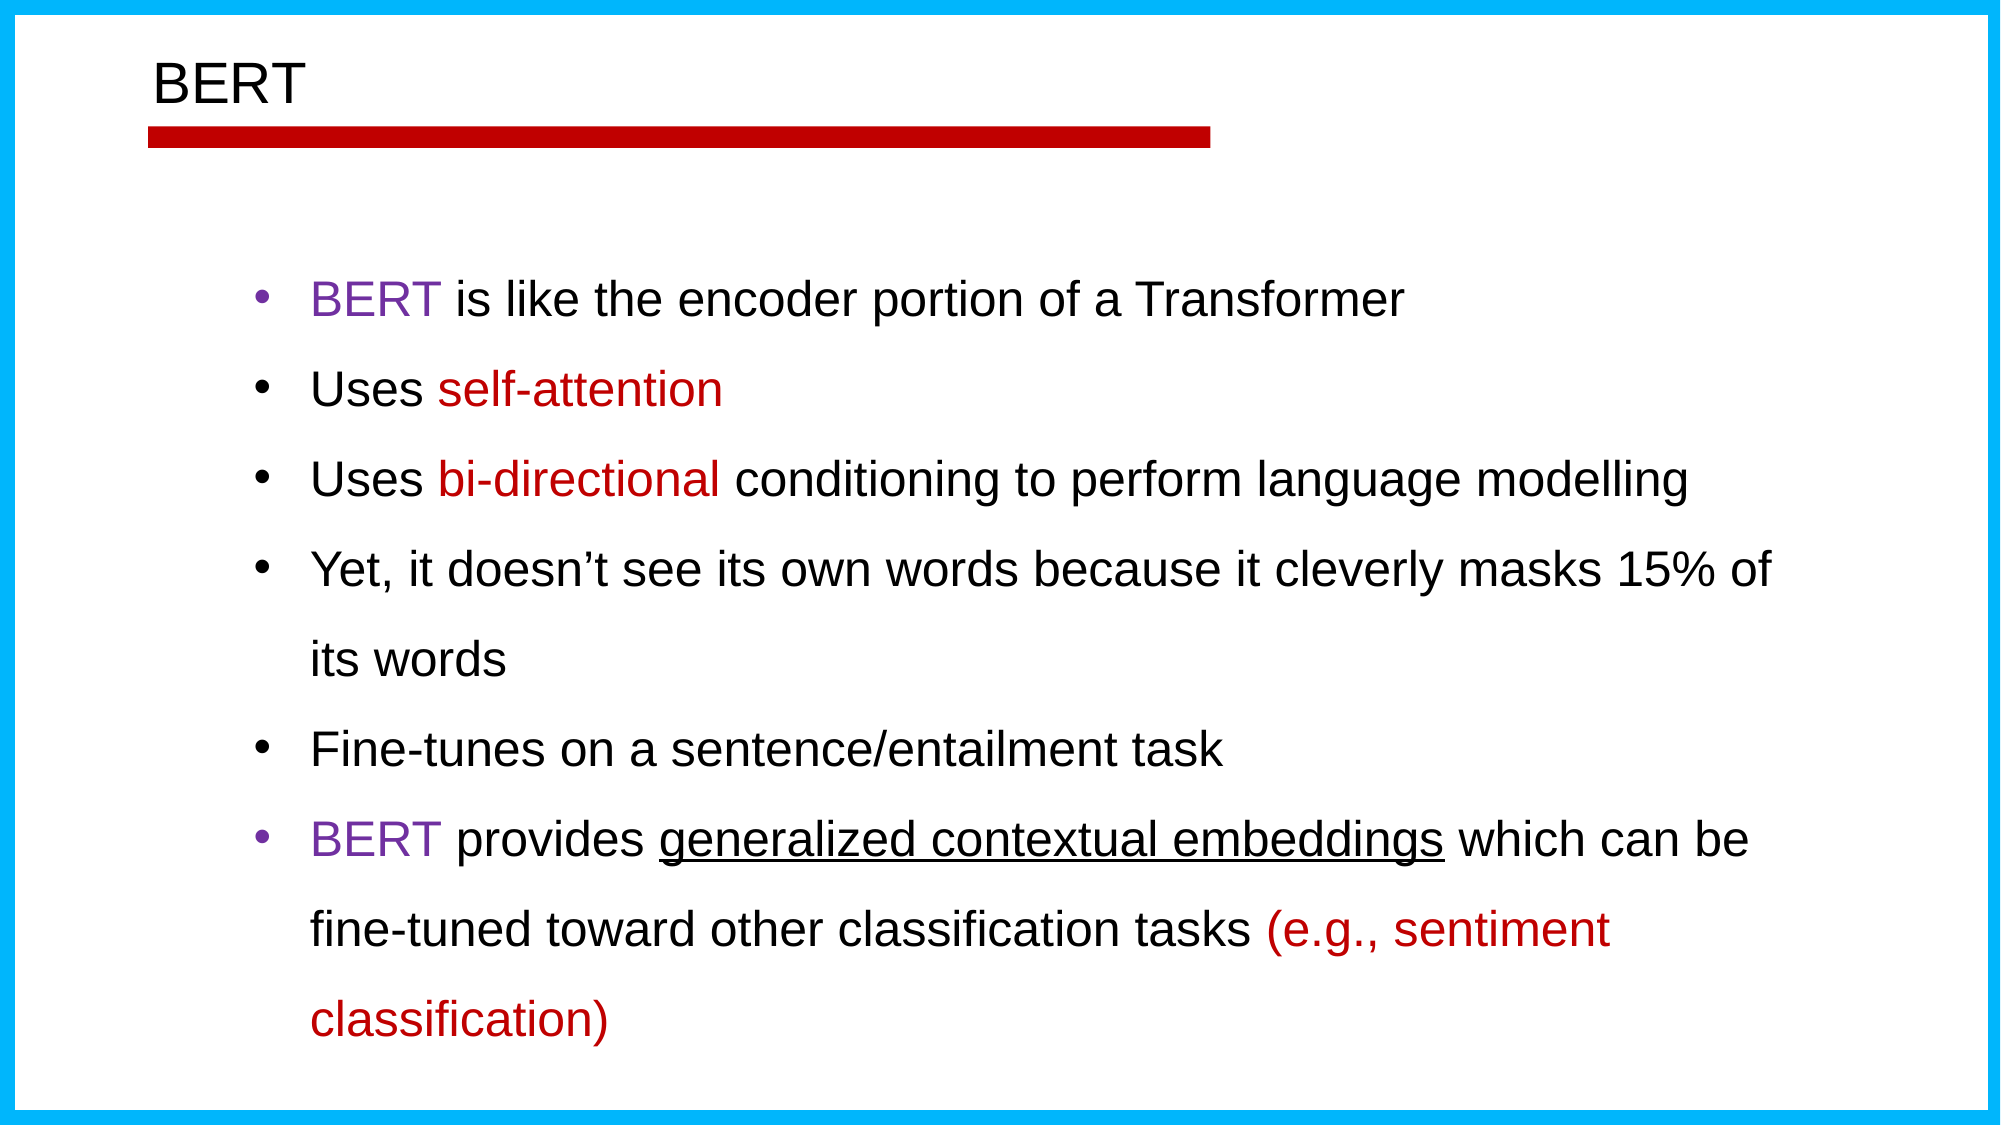

# BERT

BERT is like the encoder portion of a Transformer
Uses self-attention
Uses bi-directional conditioning to perform language modelling
Yet, it doesn’t see its own words because it cleverly masks 15% of its words
Fine-tunes on a sentence/entailment task
BERT provides generalized contextual embeddings which can be fine-tuned toward other classification tasks (e.g., sentiment classification)